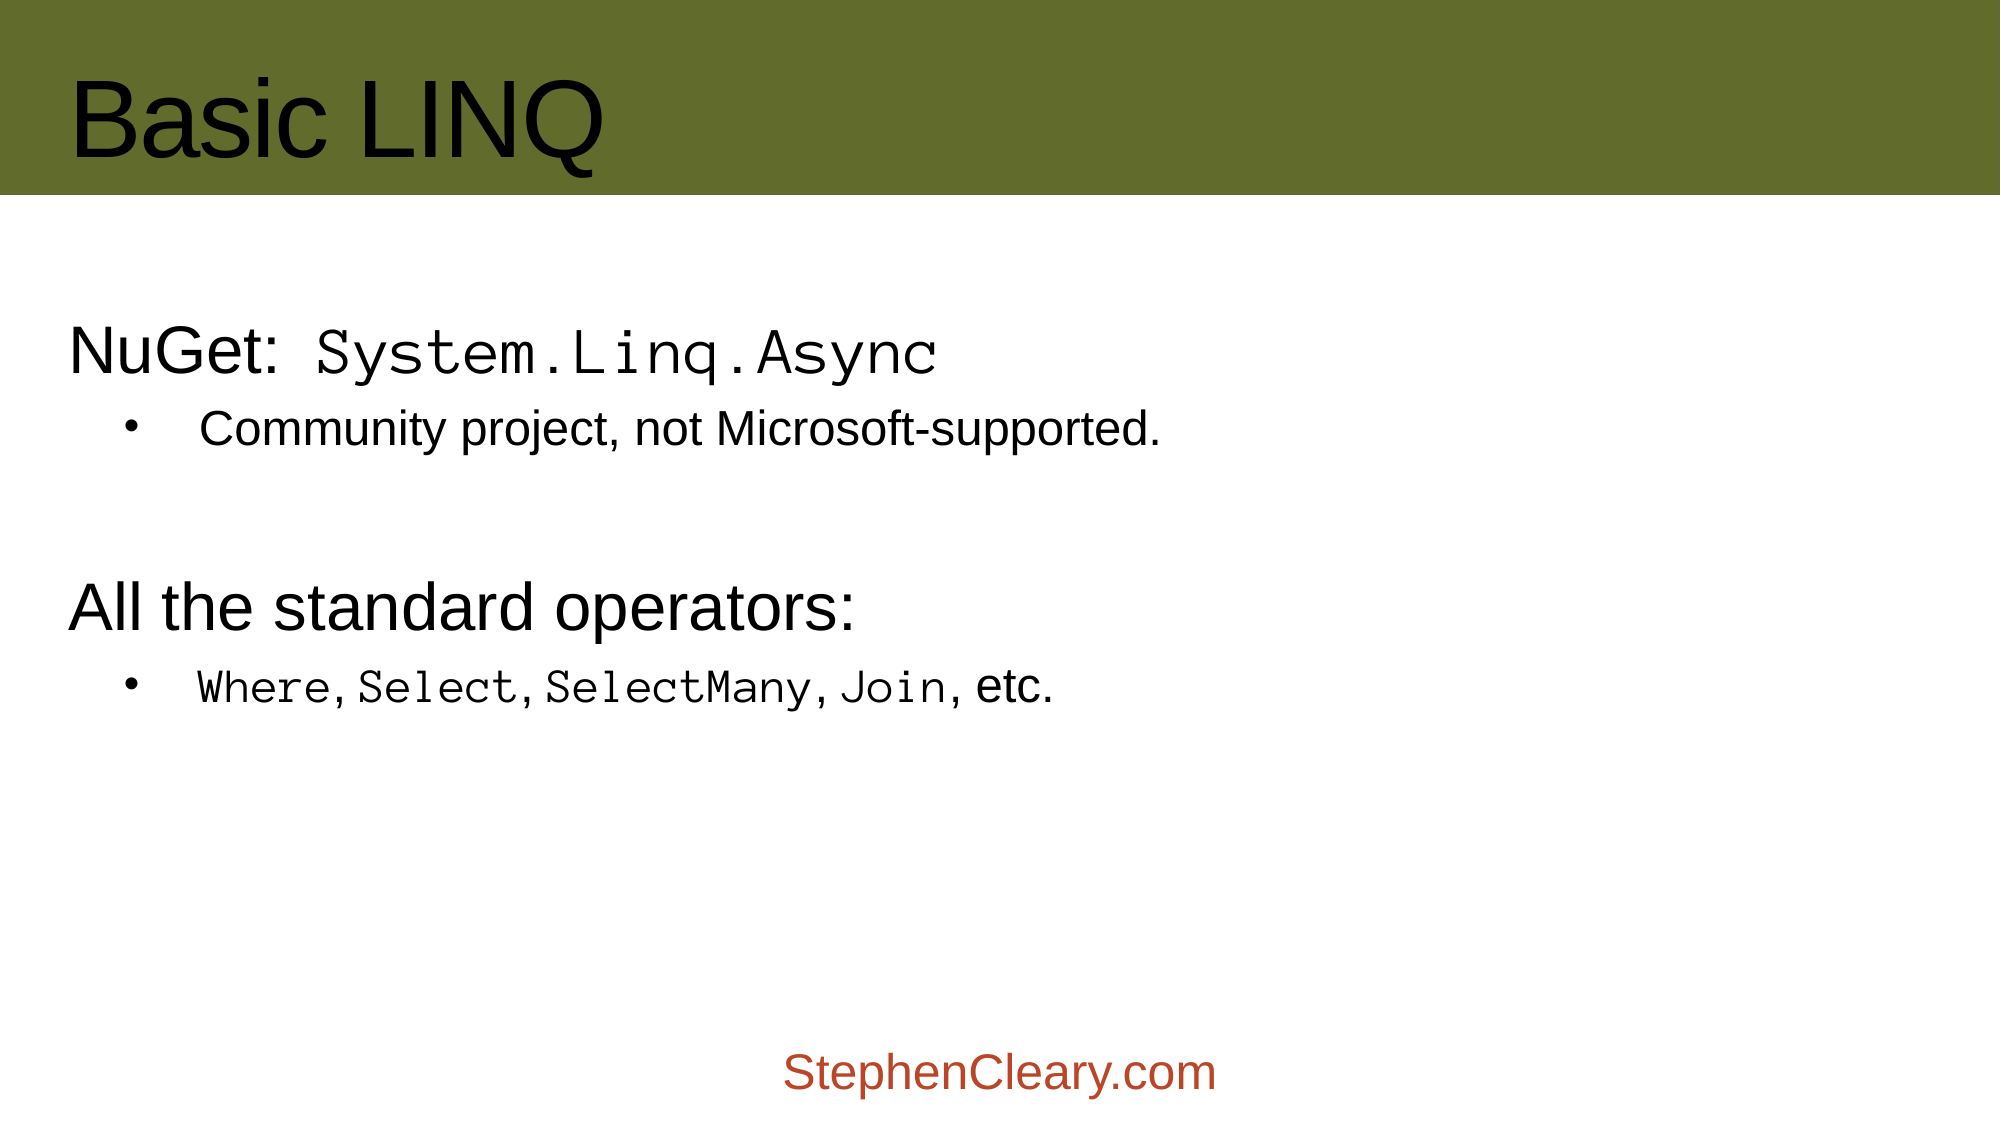

# Basic LINQ

NuGet: System.Linq.Async
Community project, not Microsoft-supported.

All the standard operators:
Where, Select, SelectMany, Join, etc.